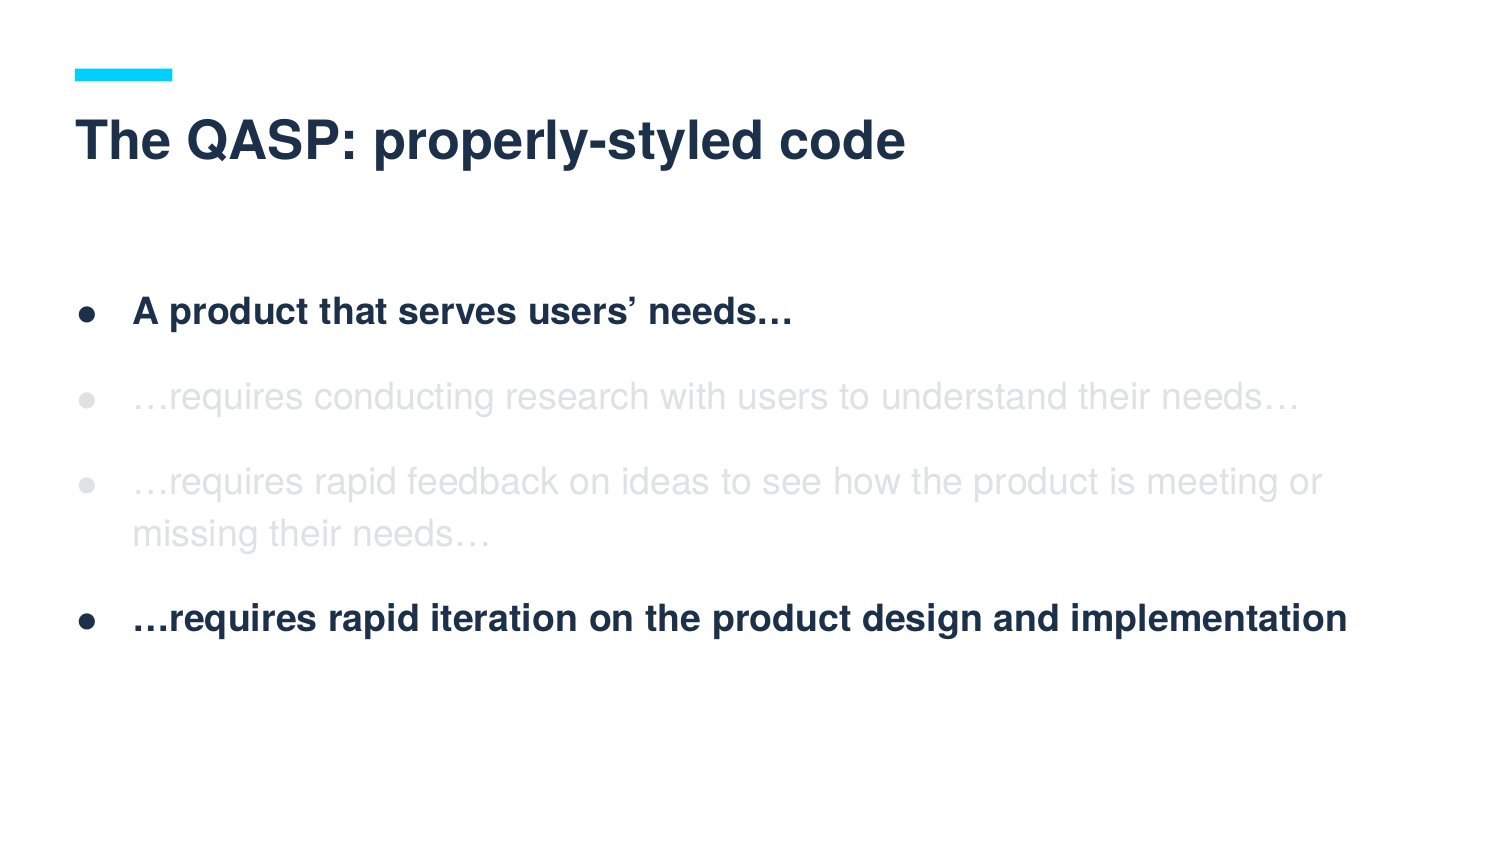

The QASP: properly-styled code
A product that serves users’ needs…
…requires conducting research with users to understand their needs…
…requires rapid feedback on ideas to see how the product is meeting or missing their needs…
…requires rapid iteration on the product design and implementation